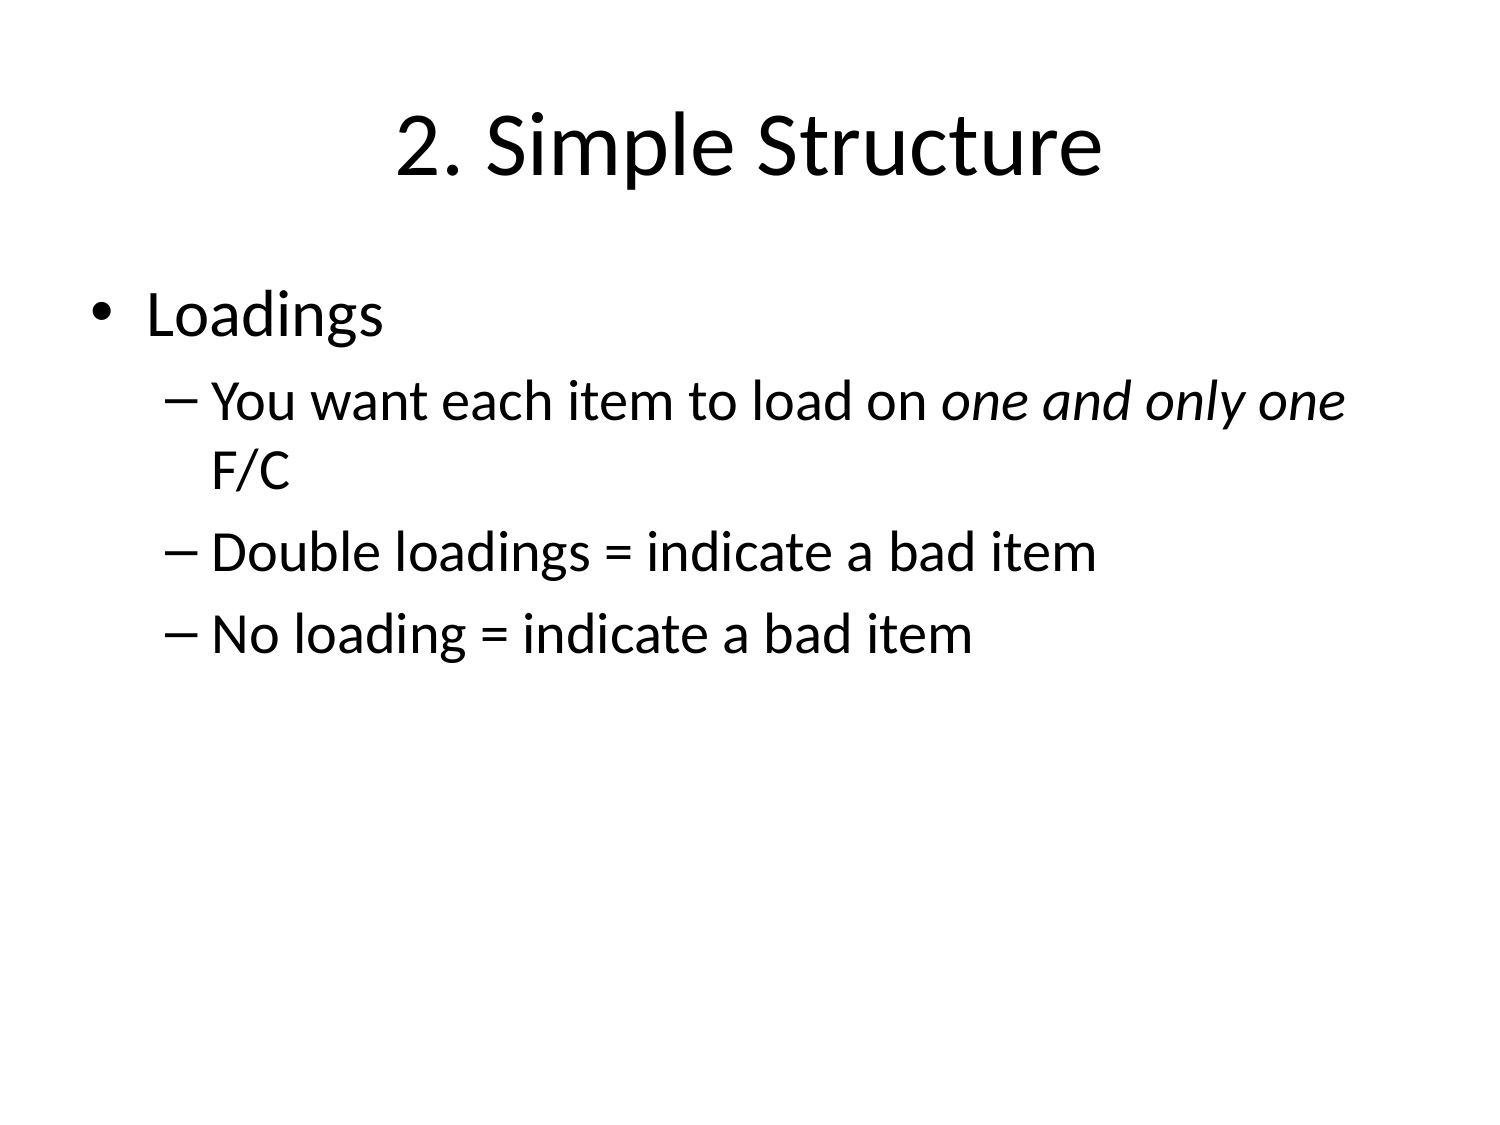

# 2. Simple Structure
Loadings
You want each item to load on one and only one F/C
Double loadings = indicate a bad item
No loading = indicate a bad item